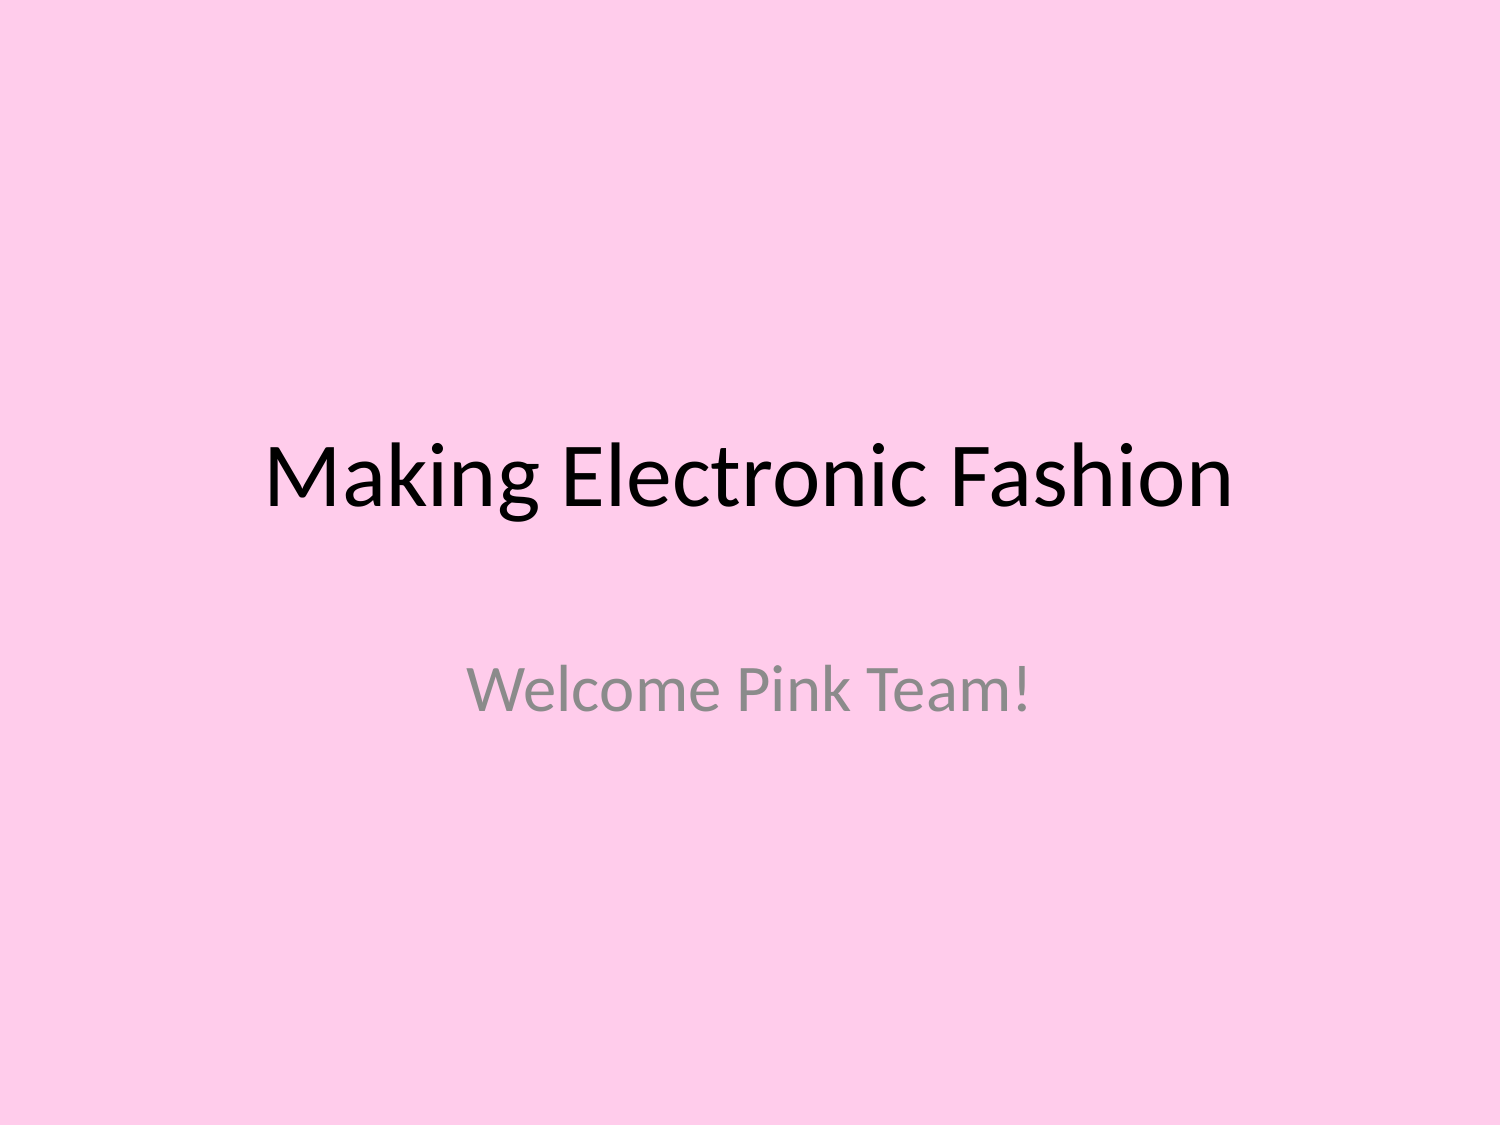

# Making Electronic Fashion
Welcome Pink Team!